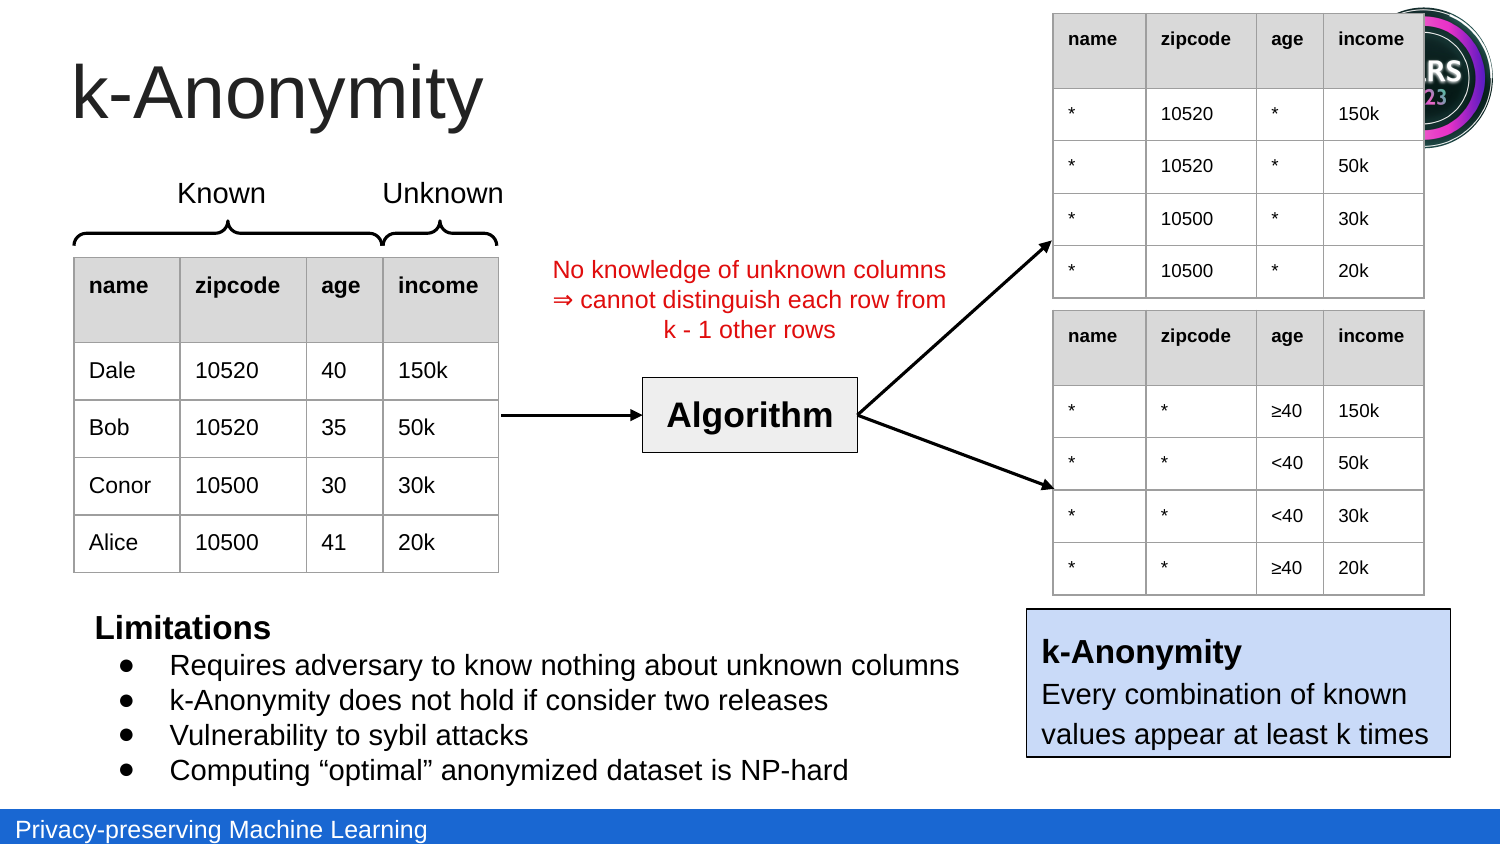

| name | zipcode | age | income |
| --- | --- | --- | --- |
| \* | 10520 | \* | 150k |
| \* | 10520 | \* | 50k |
| \* | 10500 | \* | 30k |
| \* | 10500 | \* | 20k |
k-Anonymity

Known
Unknown

No knowledge of unknown columns ⇒ cannot distinguish each row from k - 1 other rows
| name | zipcode | age | income |
| --- | --- | --- | --- |
| Dale | 10520 | 40 | 150k |
| Bob | 10520 | 35 | 50k |
| Conor | 10500 | 30 | 30k |
| Alice | 10500 | 41 | 20k |
| name | zipcode | age | income |
| --- | --- | --- | --- |
| \* | \* | ≥40 | 150k |
| \* | \* | <40 | 50k |
| \* | \* | <40 | 30k |
| \* | \* | ≥40 | 20k |
Algorithm
Limitations
Requires adversary to know nothing about unknown columns
k-Anonymity does not hold if consider two releases
Vulnerability to sybil attacks
Computing “optimal” anonymized dataset is NP-hard

k-Anonymity
Every combination of known values appear at least k times